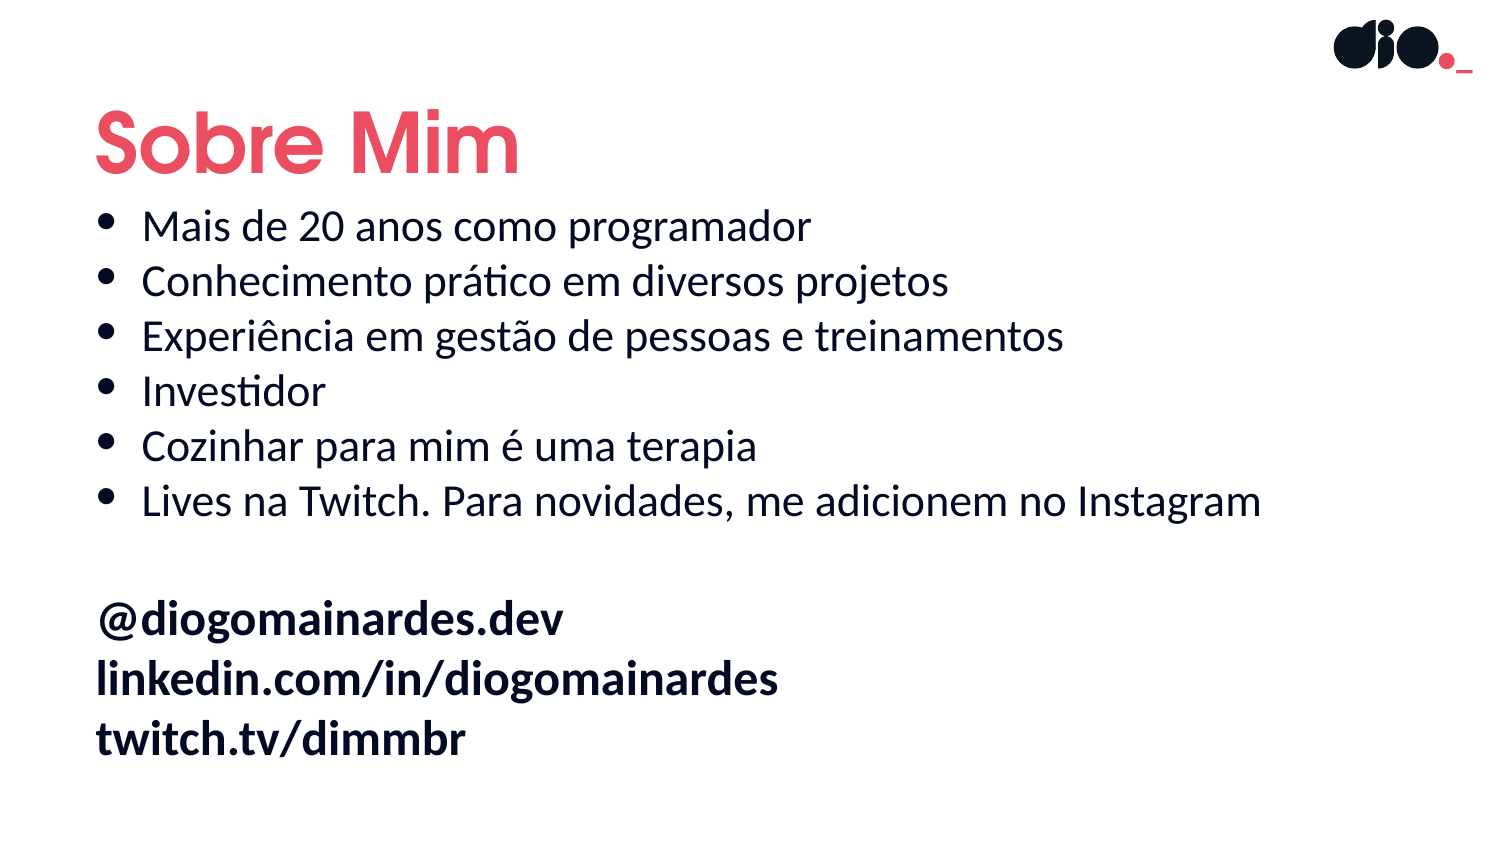

Sobre Mim
Mais de 20 anos como programador
Conhecimento prático em diversos projetos
Experiência em gestão de pessoas e treinamentos
Investidor
Cozinhar para mim é uma terapia
Lives na Twitch. Para novidades, me adicionem no Instagram

@diogomainardes.dev
linkedin.com/in/diogomainardes
twitch.tv/dimmbr